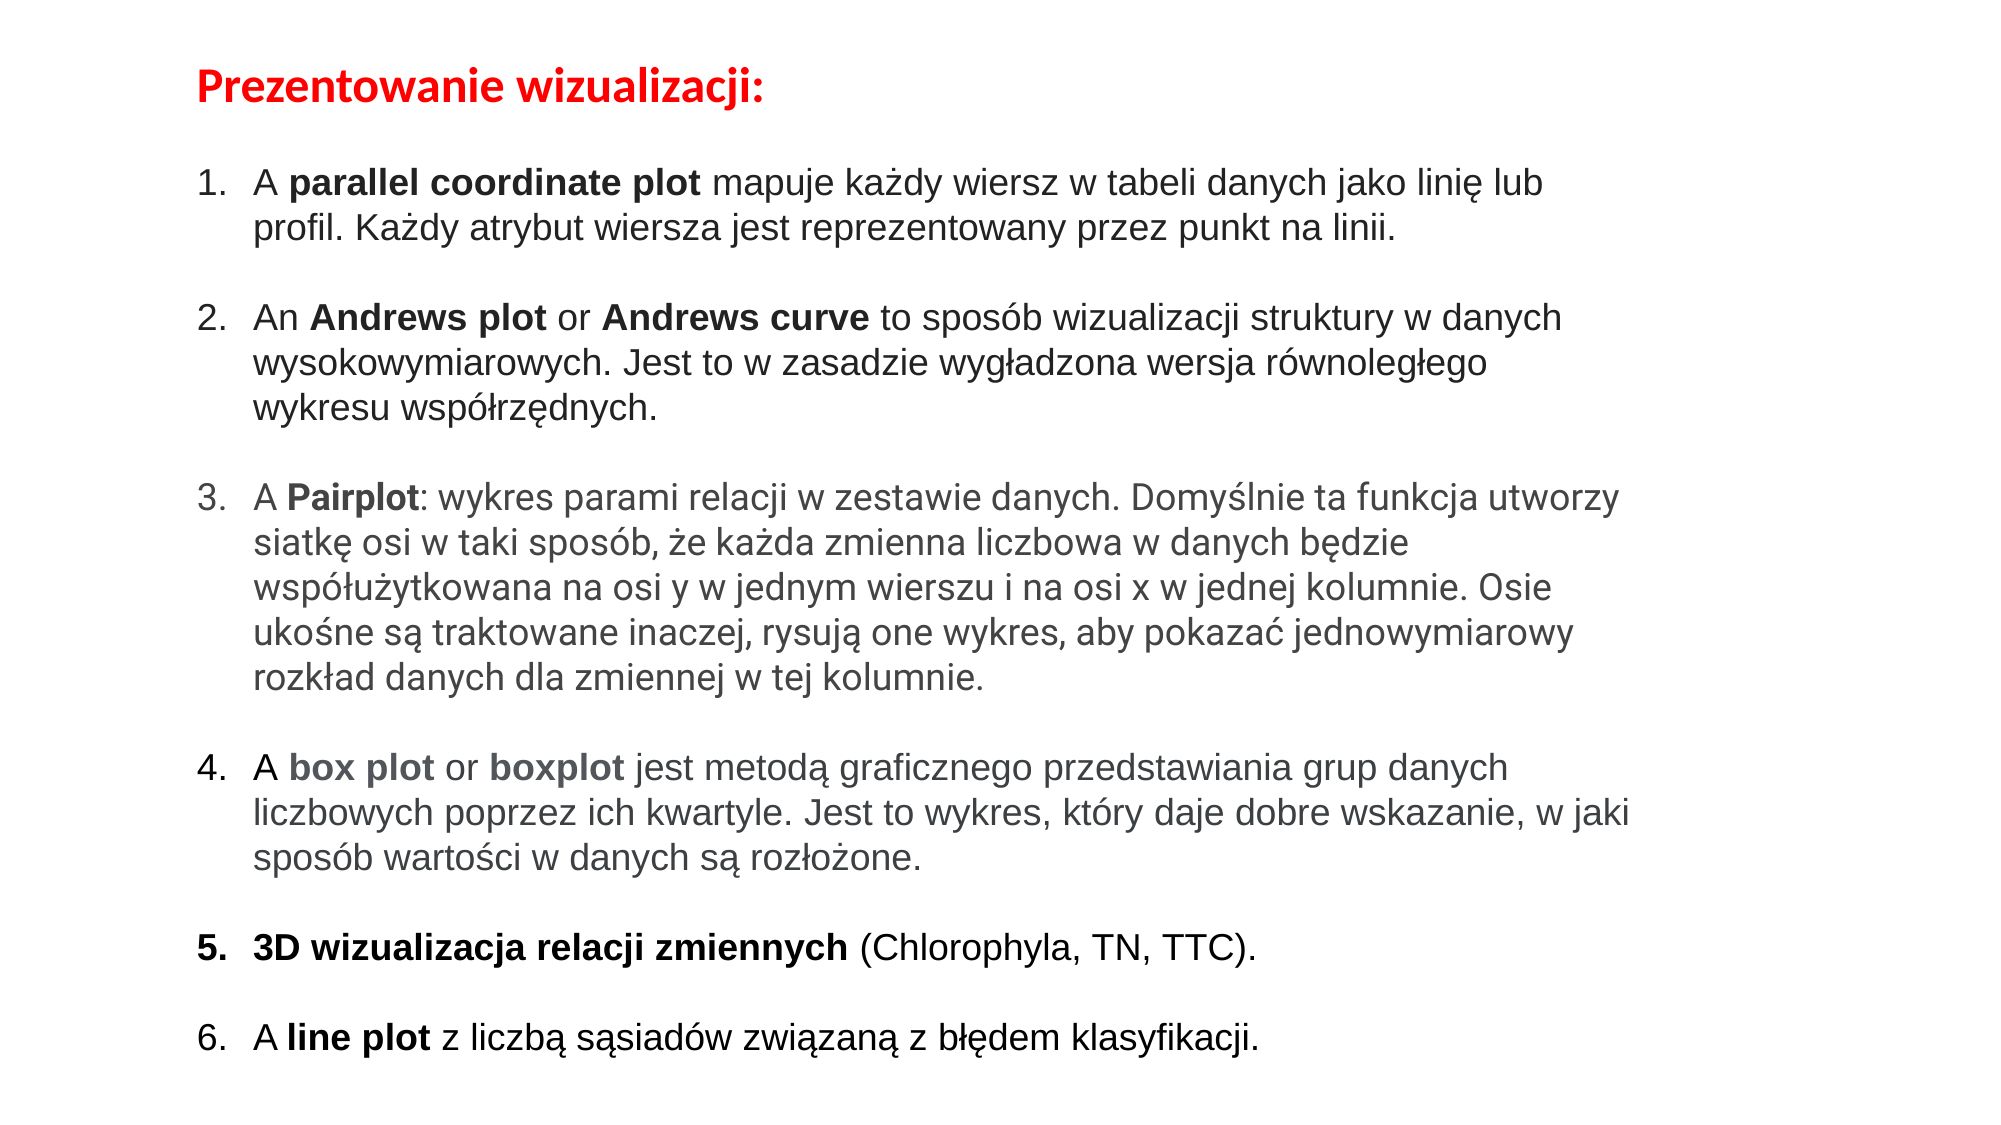

Prezentowanie wizualizacji:

A parallel coordinate plot mapuje każdy wiersz w tabeli danych jako linię lub profil. Każdy atrybut wiersza jest reprezentowany przez punkt na linii.

An Andrews plot or Andrews curve to sposób wizualizacji struktury w danych wysokowymiarowych. Jest to w zasadzie wygładzona wersja równoległego wykresu współrzędnych.

A Pairplot: wykres parami relacji w zestawie danych. Domyślnie ta funkcja utworzy siatkę osi w taki sposób, że każda zmienna liczbowa w danych będzie współużytkowana na osi y w jednym wierszu i na osi x w jednej kolumnie. Osie ukośne są traktowane inaczej, rysują one wykres, aby pokazać jednowymiarowy rozkład danych dla zmiennej w tej kolumnie.

A box plot or boxplot jest metodą graficznego przedstawiania grup danych liczbowych poprzez ich kwartyle. Jest to wykres, który daje dobre wskazanie, w jaki sposób wartości w danych są rozłożone.

3D wizualizacja relacji zmiennych (Chlorophyla, TN, TTC).

A line plot z liczbą sąsiadów związaną z błędem klasyfikacji.